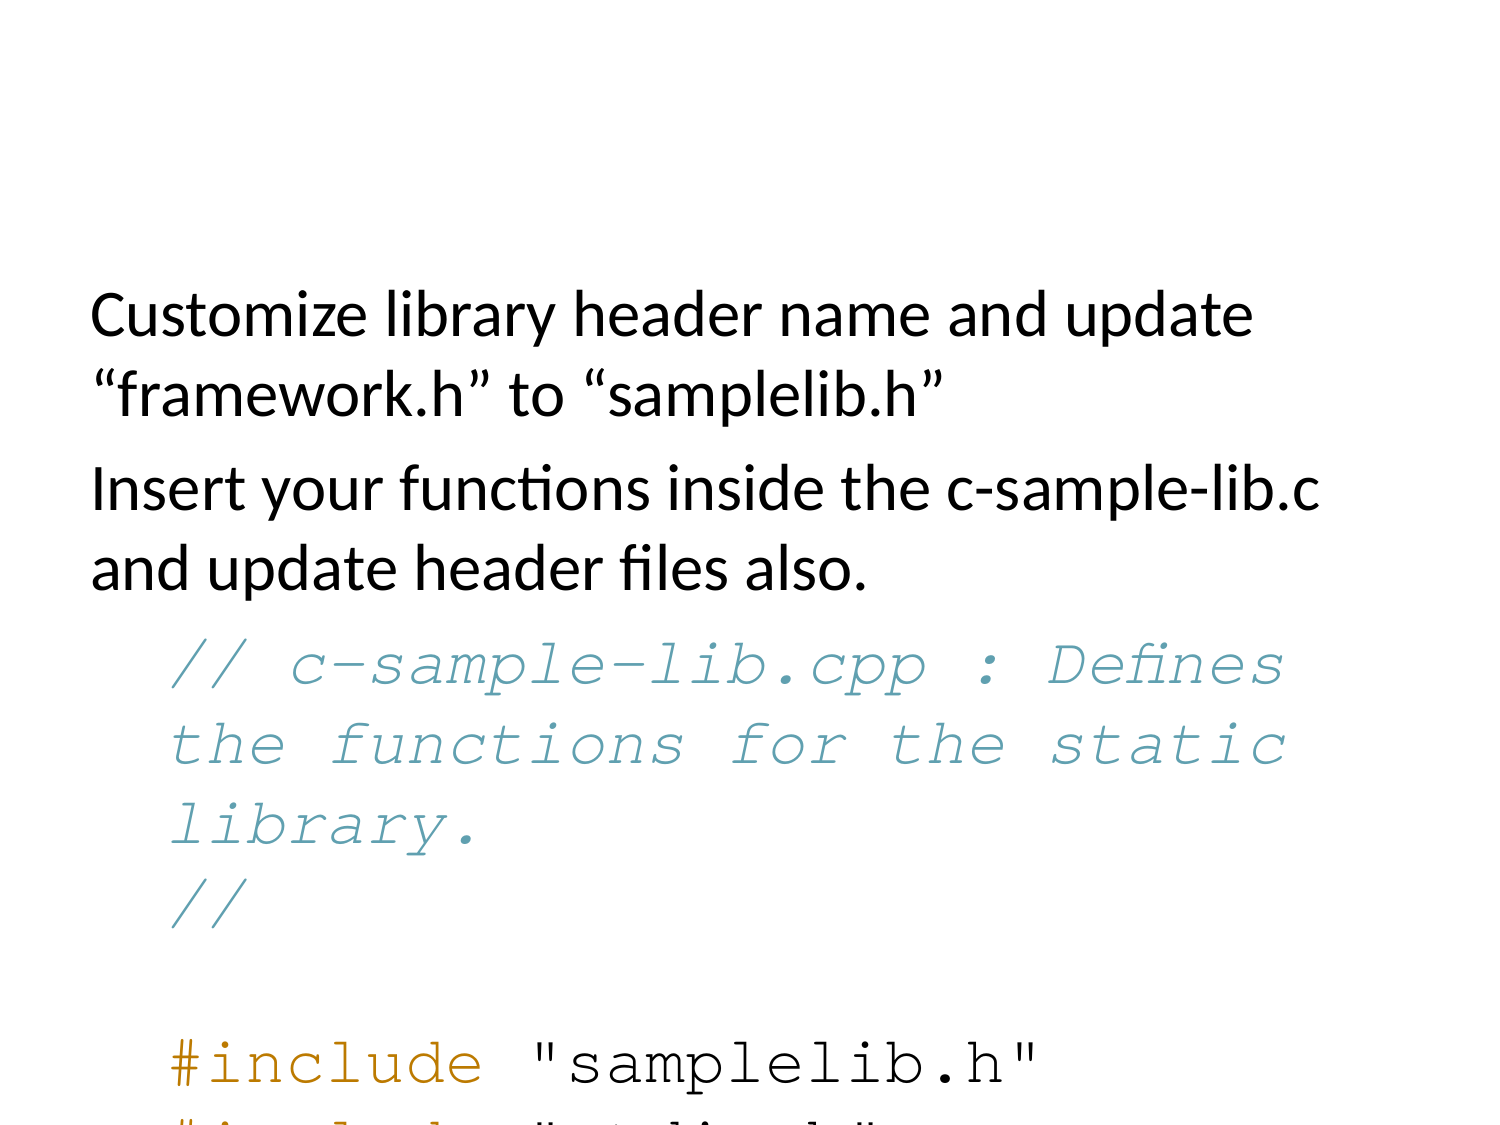

Customize library header name and update “framework.h” to “samplelib.h”
Insert your functions inside the c-sample-lib.c and update header files also.
// c-sample-lib.cpp : Defines the functions for the static library.
//
#include "samplelib.h"
#include "stdio.h"
/// <summary>
///
/// </summary>
/// <param name="name"></param>
void sayHelloTo(char* name){
    if (name != NULL){
        printf("Hello %s \n",name);
    }
    else {
        printf("Hello There\n");
    }
}
/// <summary>
///
/// </summary>
/// <param name="a"></param>
/// <param name="b"></param>
/// <returns></returns>
int sum(int a, int b){
    int c = 0;
    c = a + b;
    return c;
}